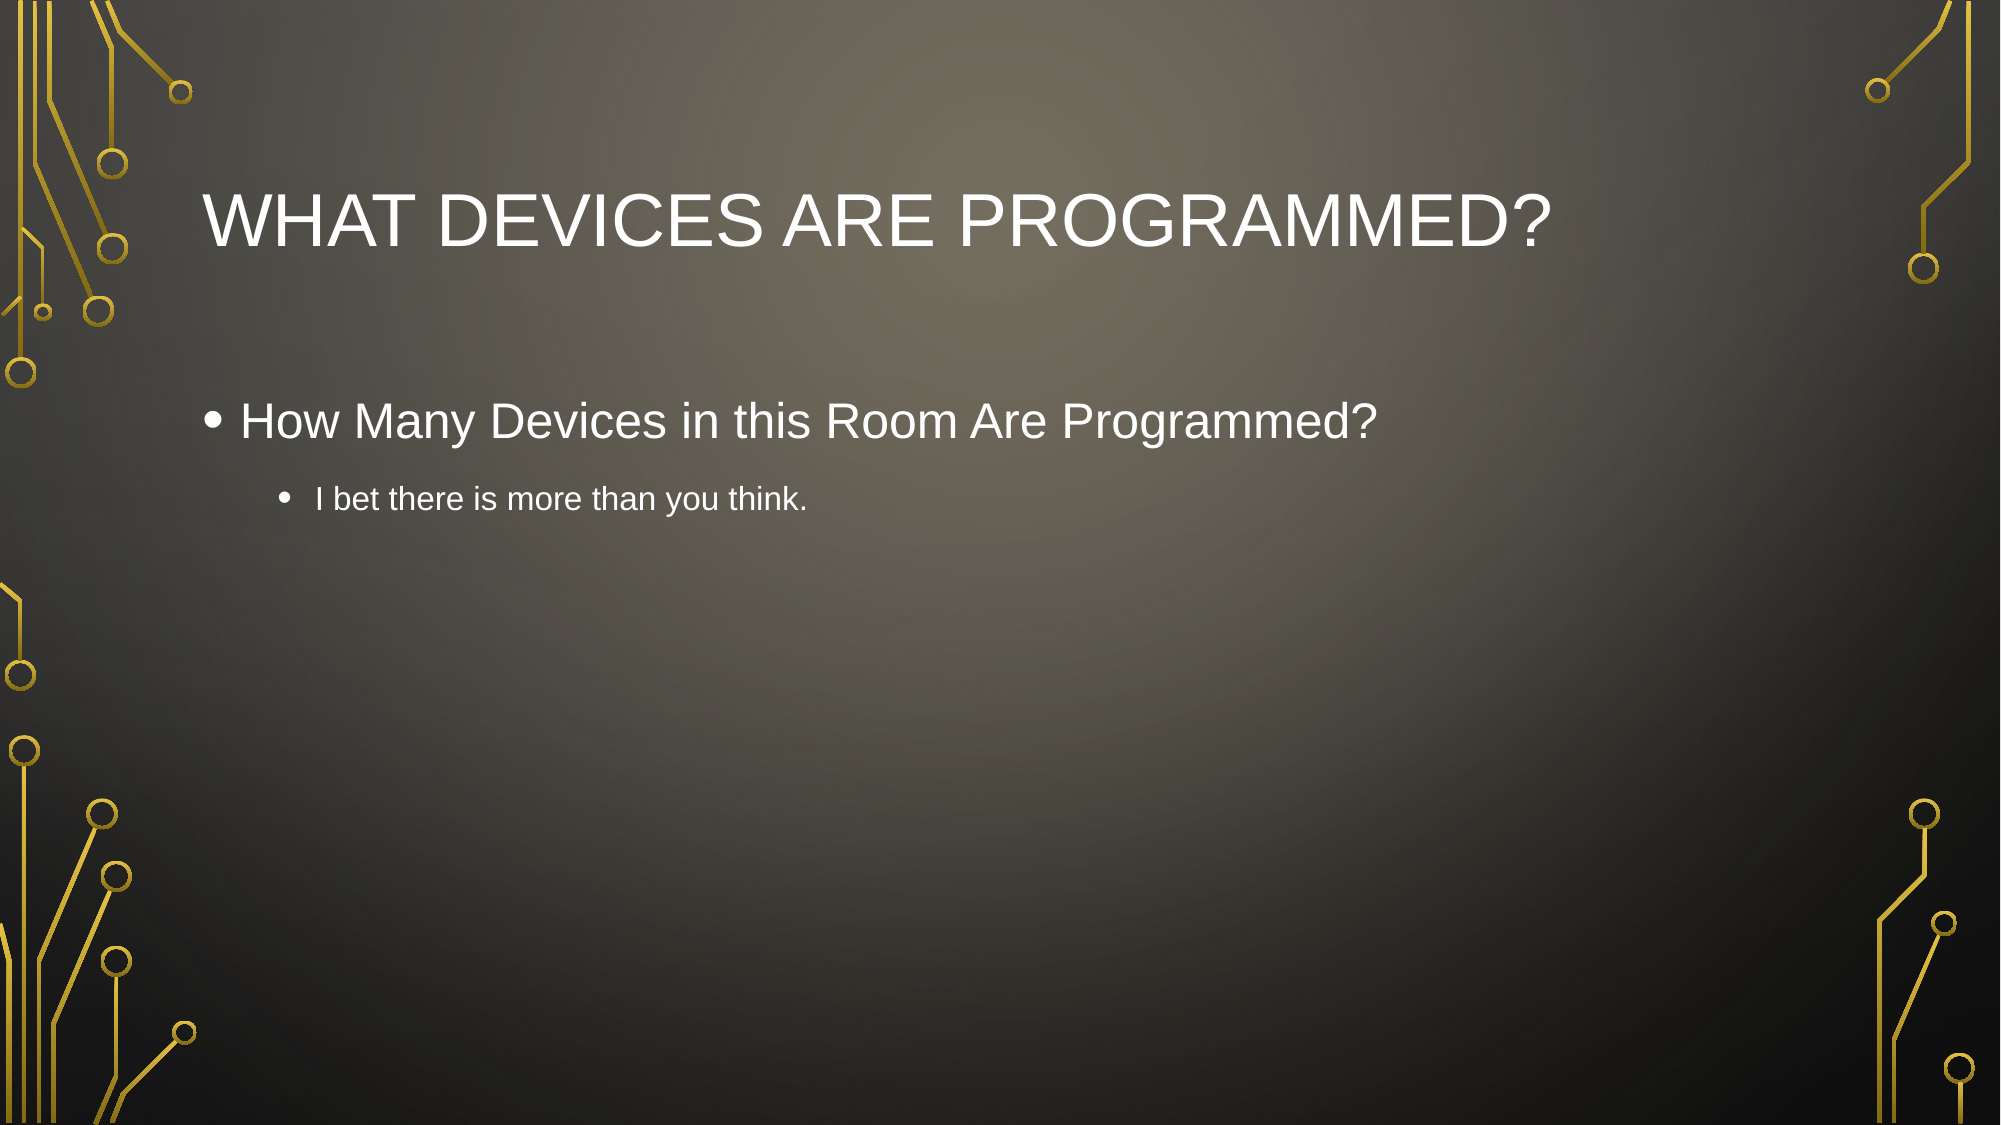

# What Devices Are Programmed?
How Many Devices in this Room Are Programmed?
I bet there is more than you think.